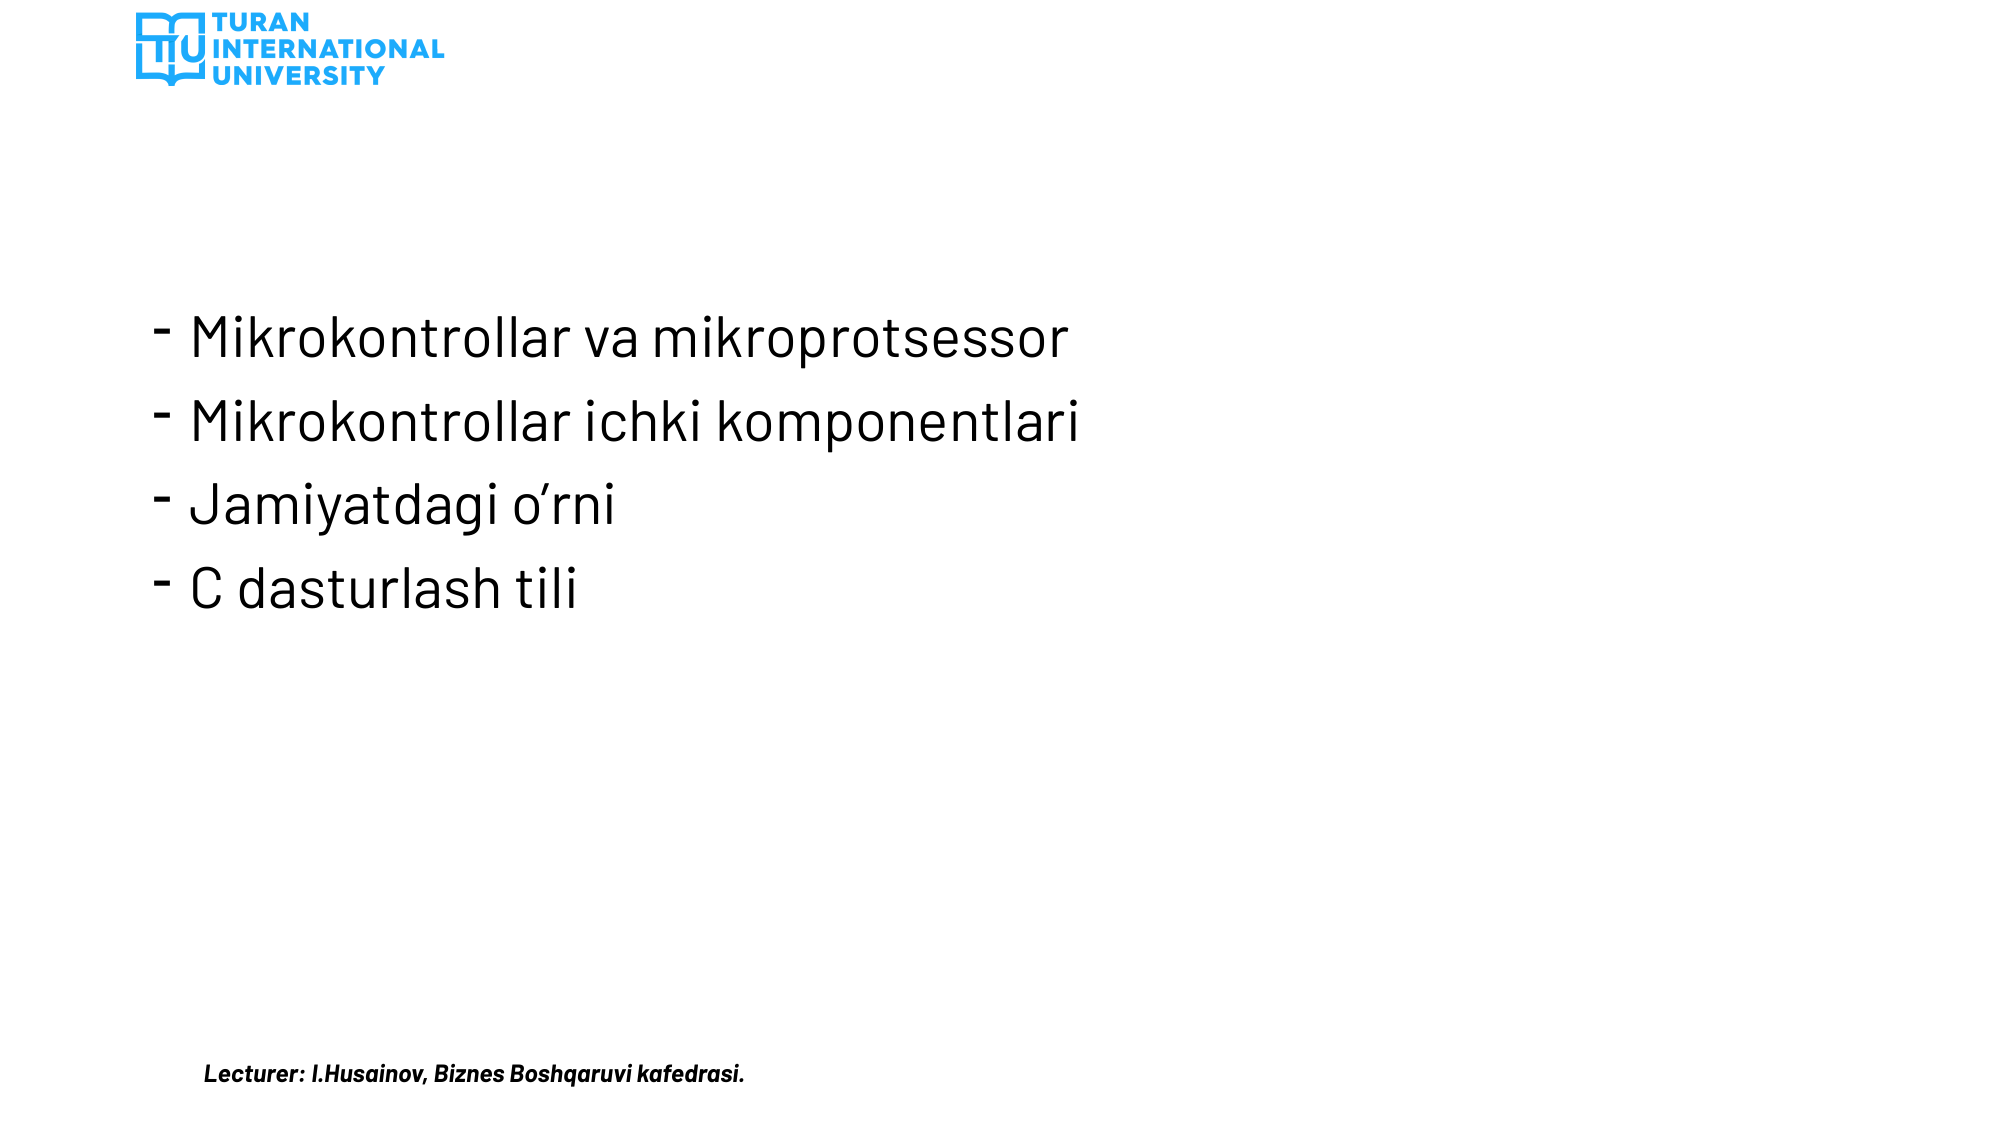

#
Mikrokontrollar va mikroprotsessor
Mikrokontrollar ichki komponentlari
Jamiyatdagi o’rni
C dasturlash tili
Lecturer: I.Husainov, Biznes Boshqaruvi kafedrasi.